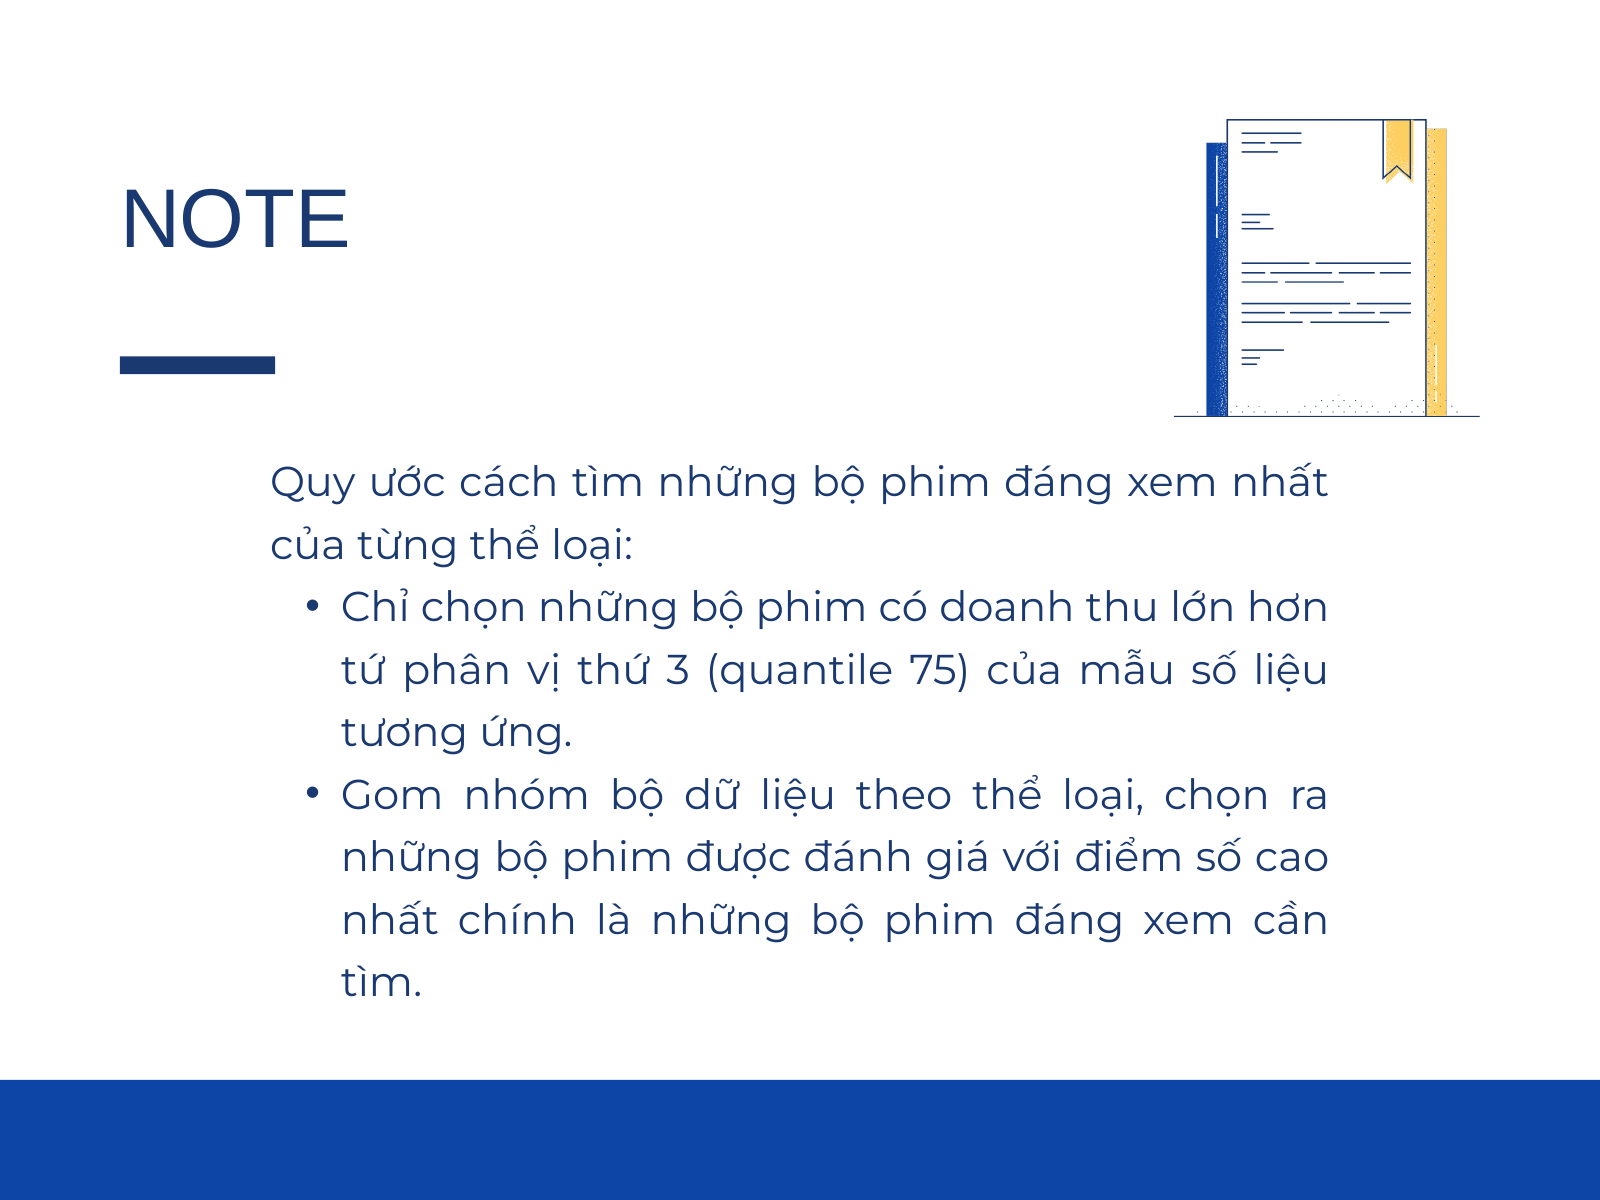

NOTE

Quy ước cách tìm những bộ phim đáng xem nhất của từng thể loại:
Chỉ chọn những bộ phim có doanh thu lớn hơn tứ phân vị thứ 3 (quantile 75) của mẫu số liệu tương ứng.
Gom nhóm bộ dữ liệu theo thể loại, chọn ra những bộ phim được đánh giá với điểm số cao nhất chính là những bộ phim đáng xem cần tìm.